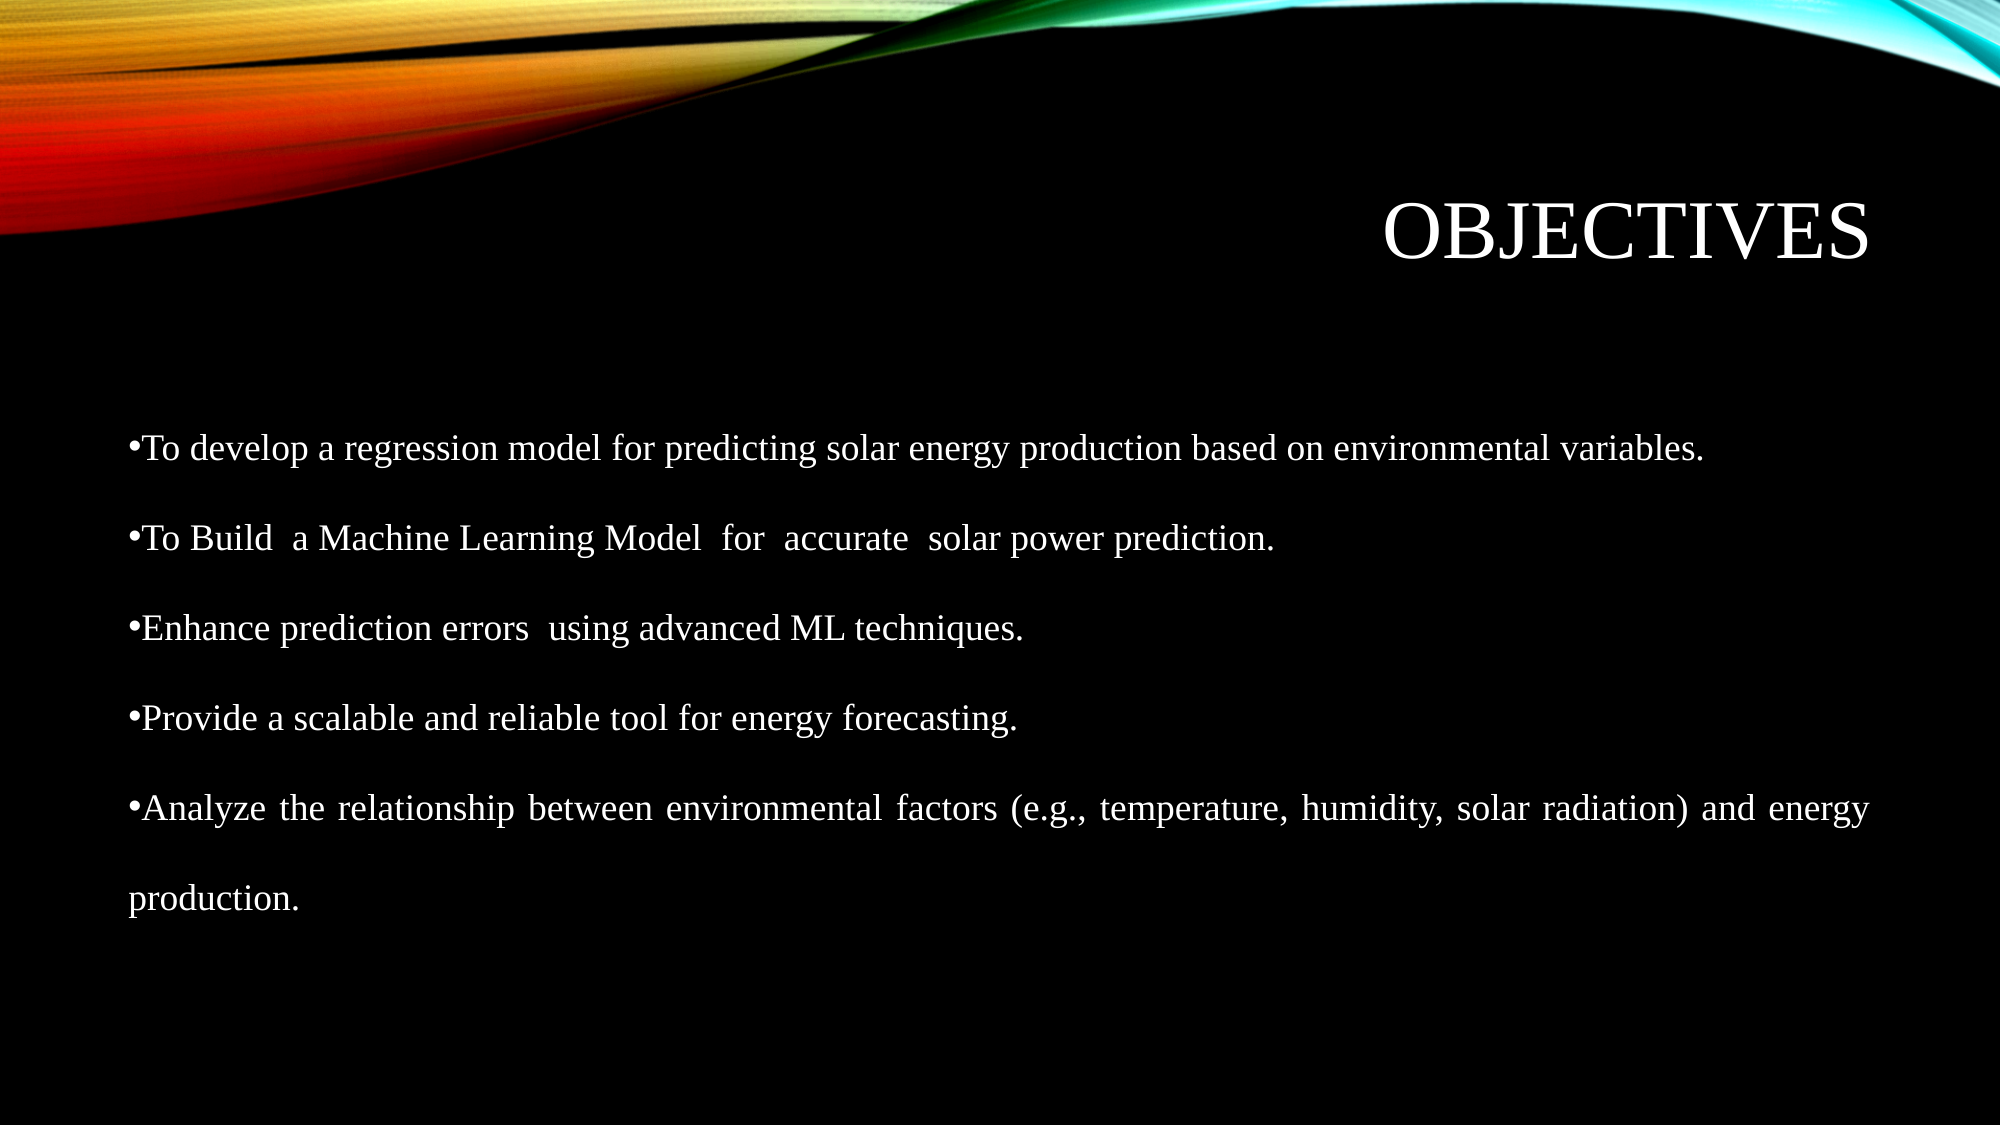

# OBJECTIVES
To develop a regression model for predicting solar energy production based on environmental variables.
To Build  a Machine Learning Model  for  accurate  solar power prediction.
Enhance prediction errors  using advanced ML techniques.
Provide a scalable and reliable tool for energy forecasting.
Analyze the relationship between environmental factors (e.g., temperature, humidity, solar radiation) and energy production.